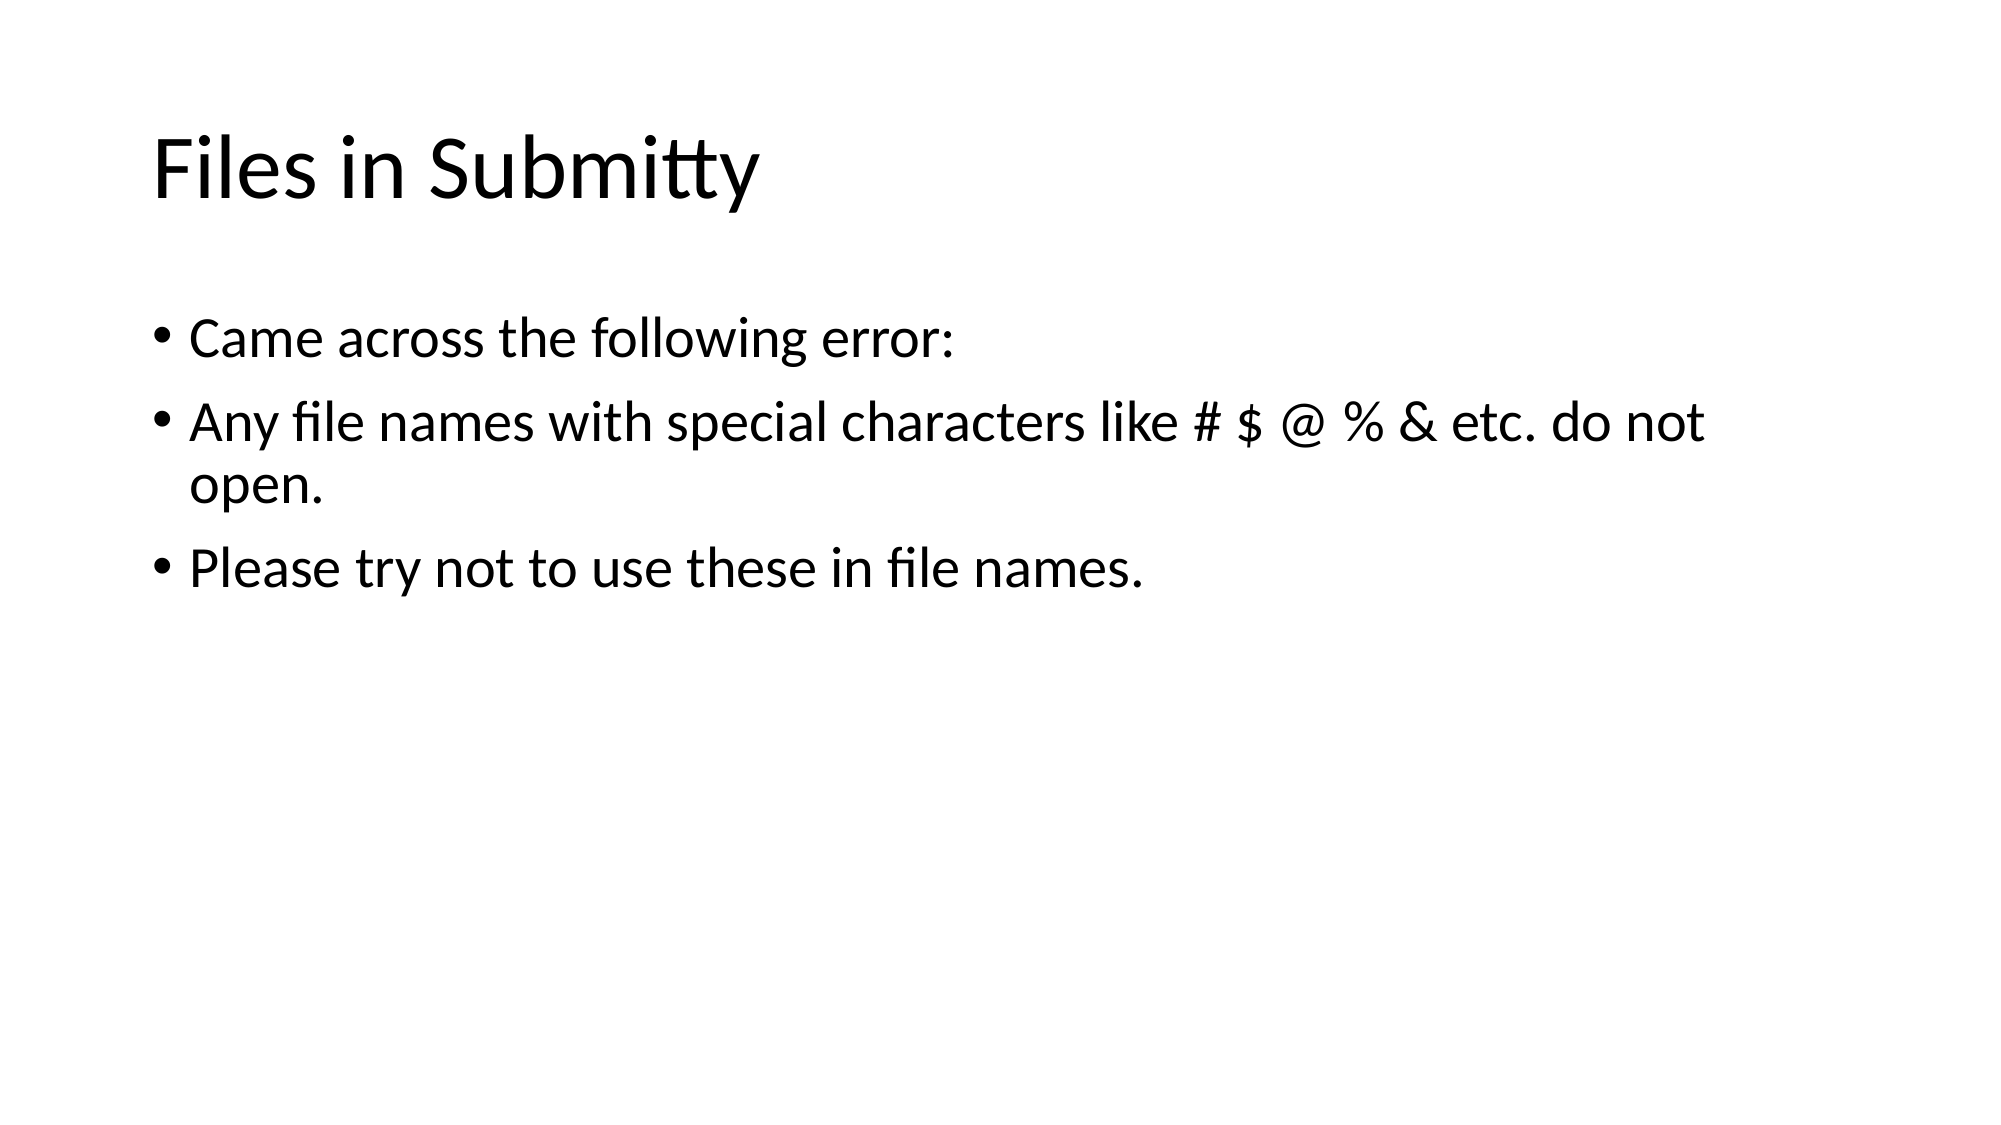

# Files in Submitty
Came across the following error:
Any file names with special characters like # $ @ % & etc. do not open.
Please try not to use these in file names.